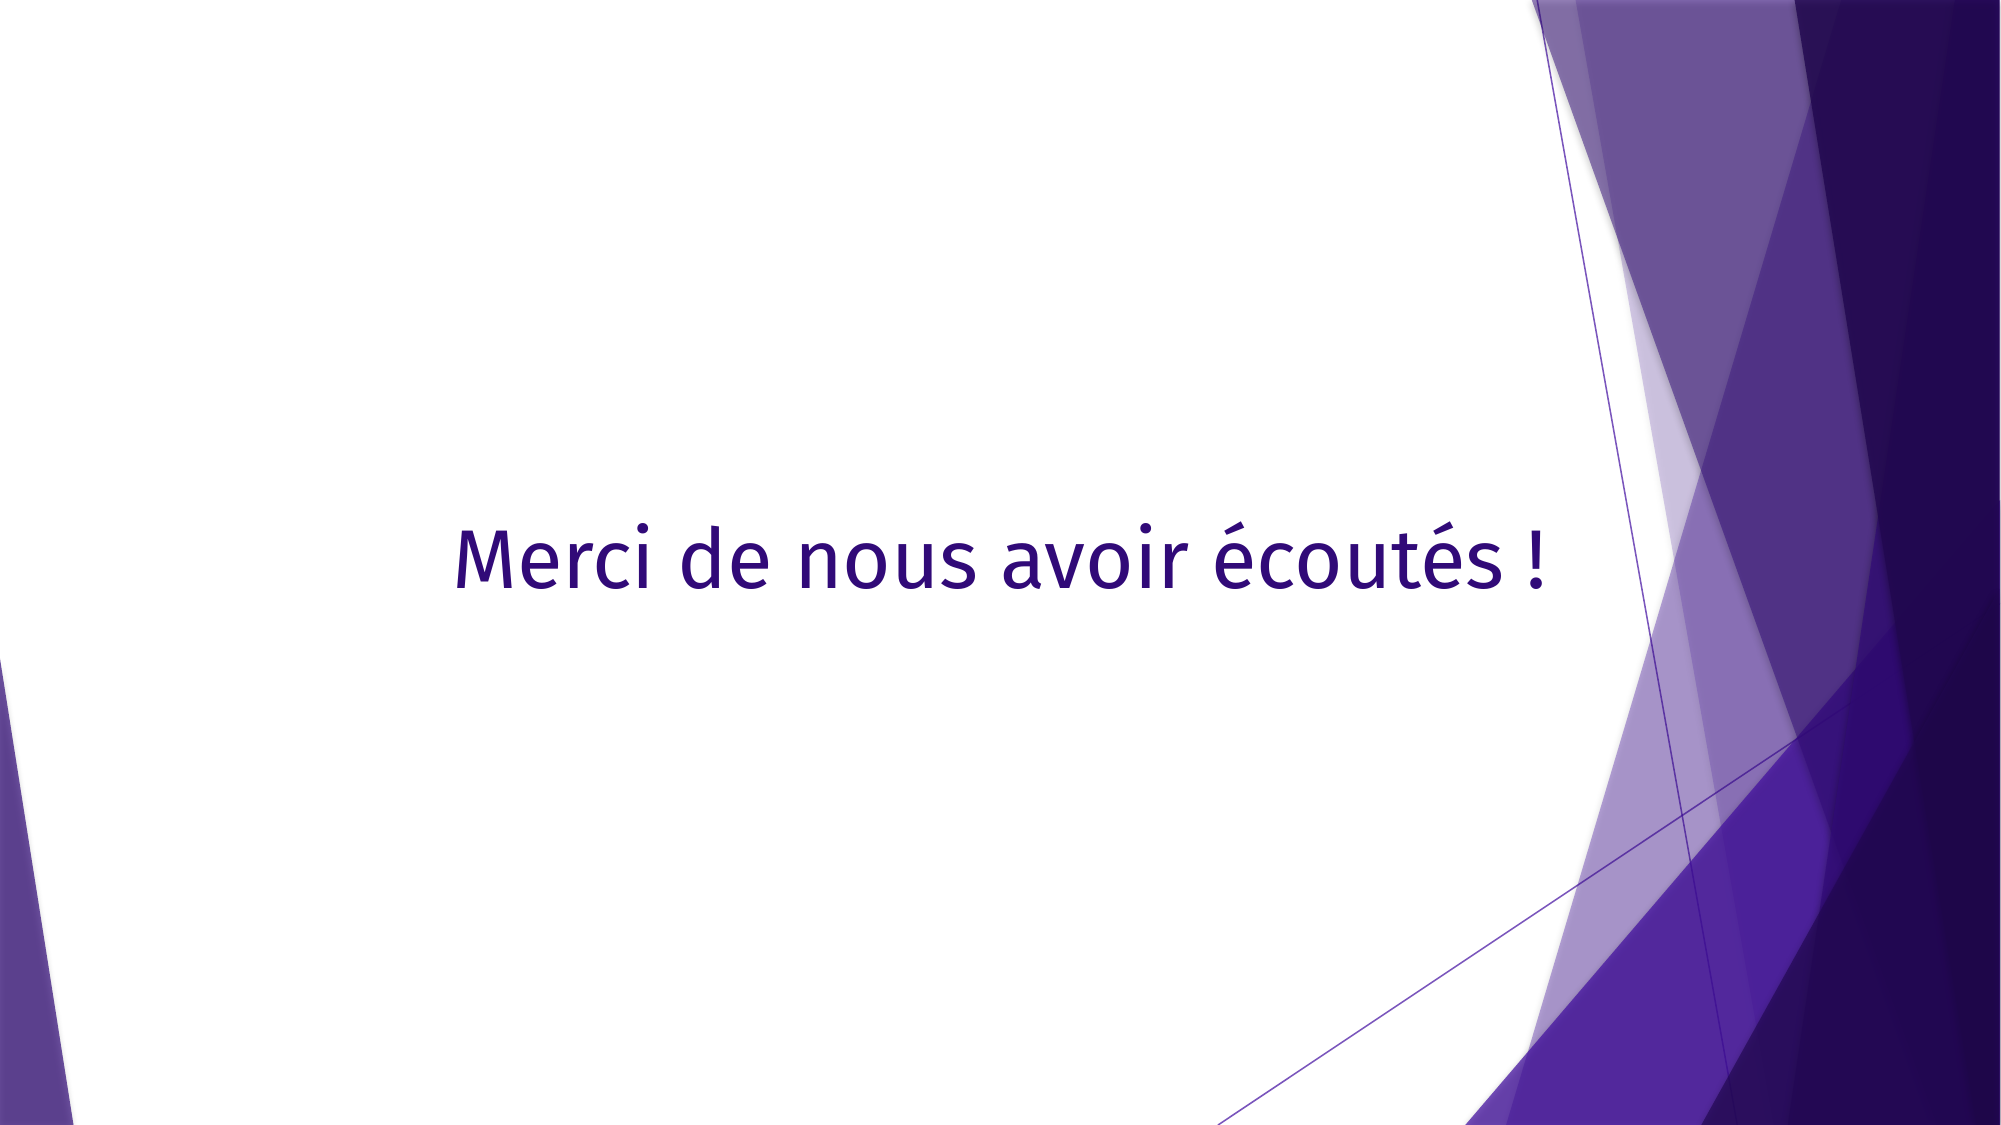

# Merci de nous avoir écoutés !